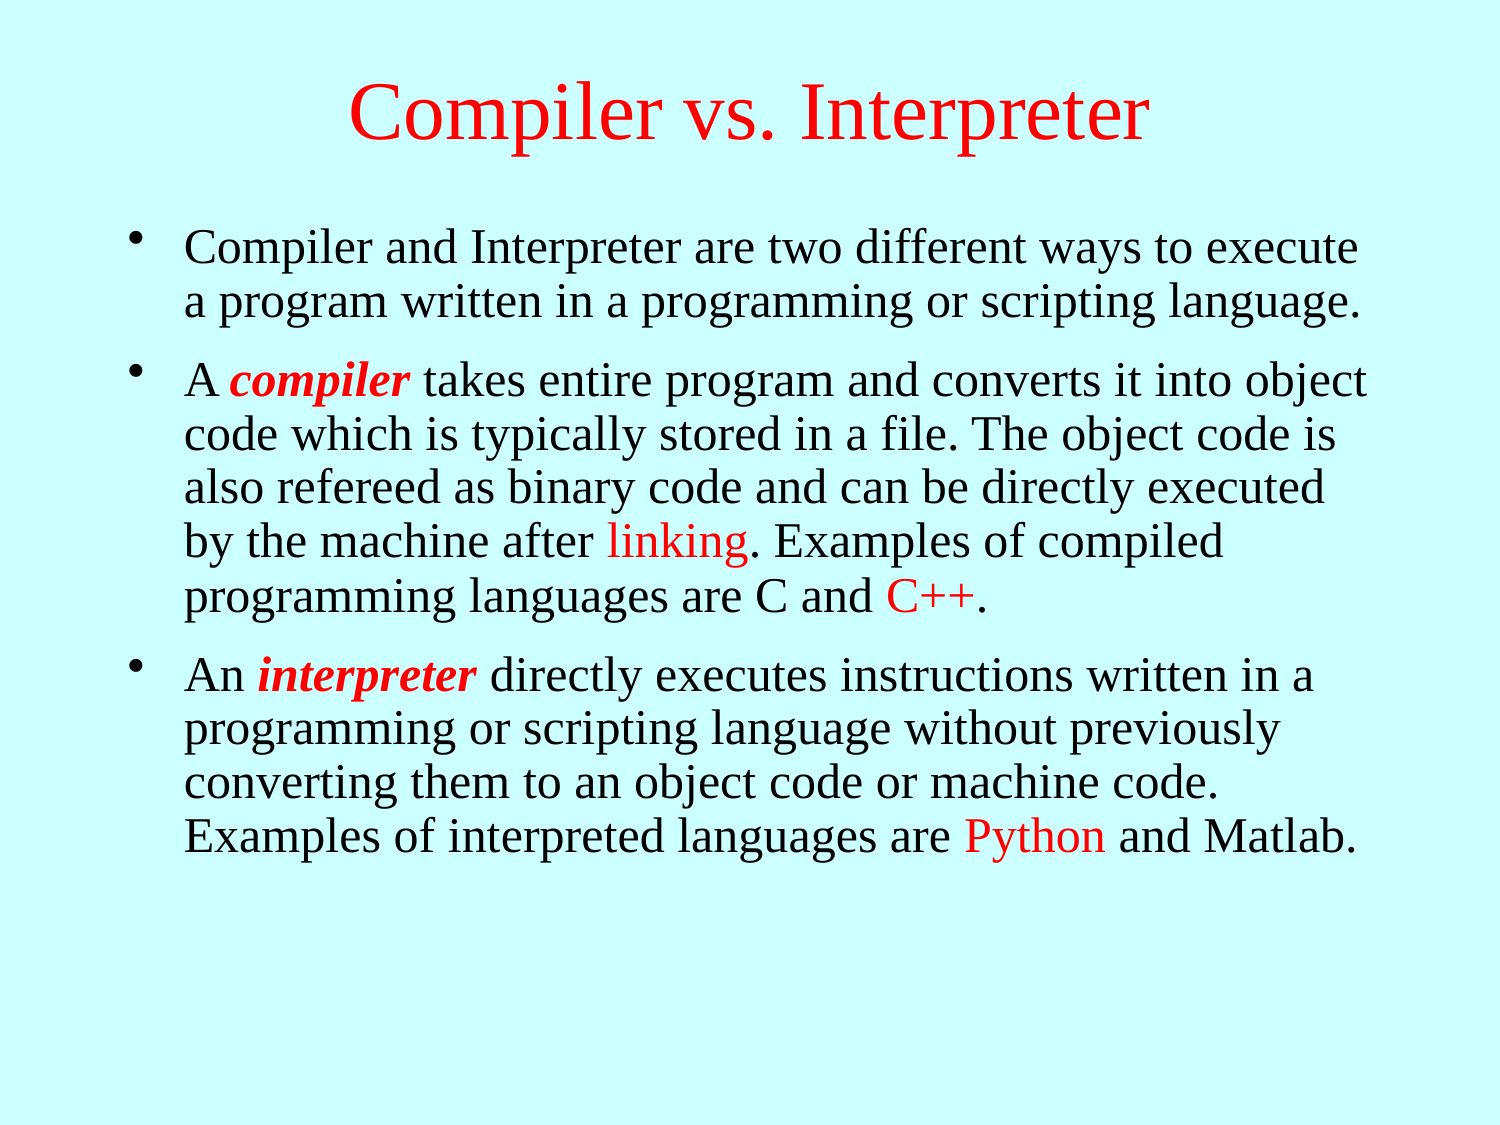

# Compiler vs. Interpreter
Compiler and Interpreter are two different ways to execute a program written in a programming or scripting language.
A compiler takes entire program and converts it into object code which is typically stored in a file. The object code is also refereed as binary code and can be directly executed by the machine after linking. Examples of compiled programming languages are C and C++.
An interpreter directly executes instructions written in a programming or scripting language without previously converting them to an object code or machine code. Examples of interpreted languages are Python and Matlab.